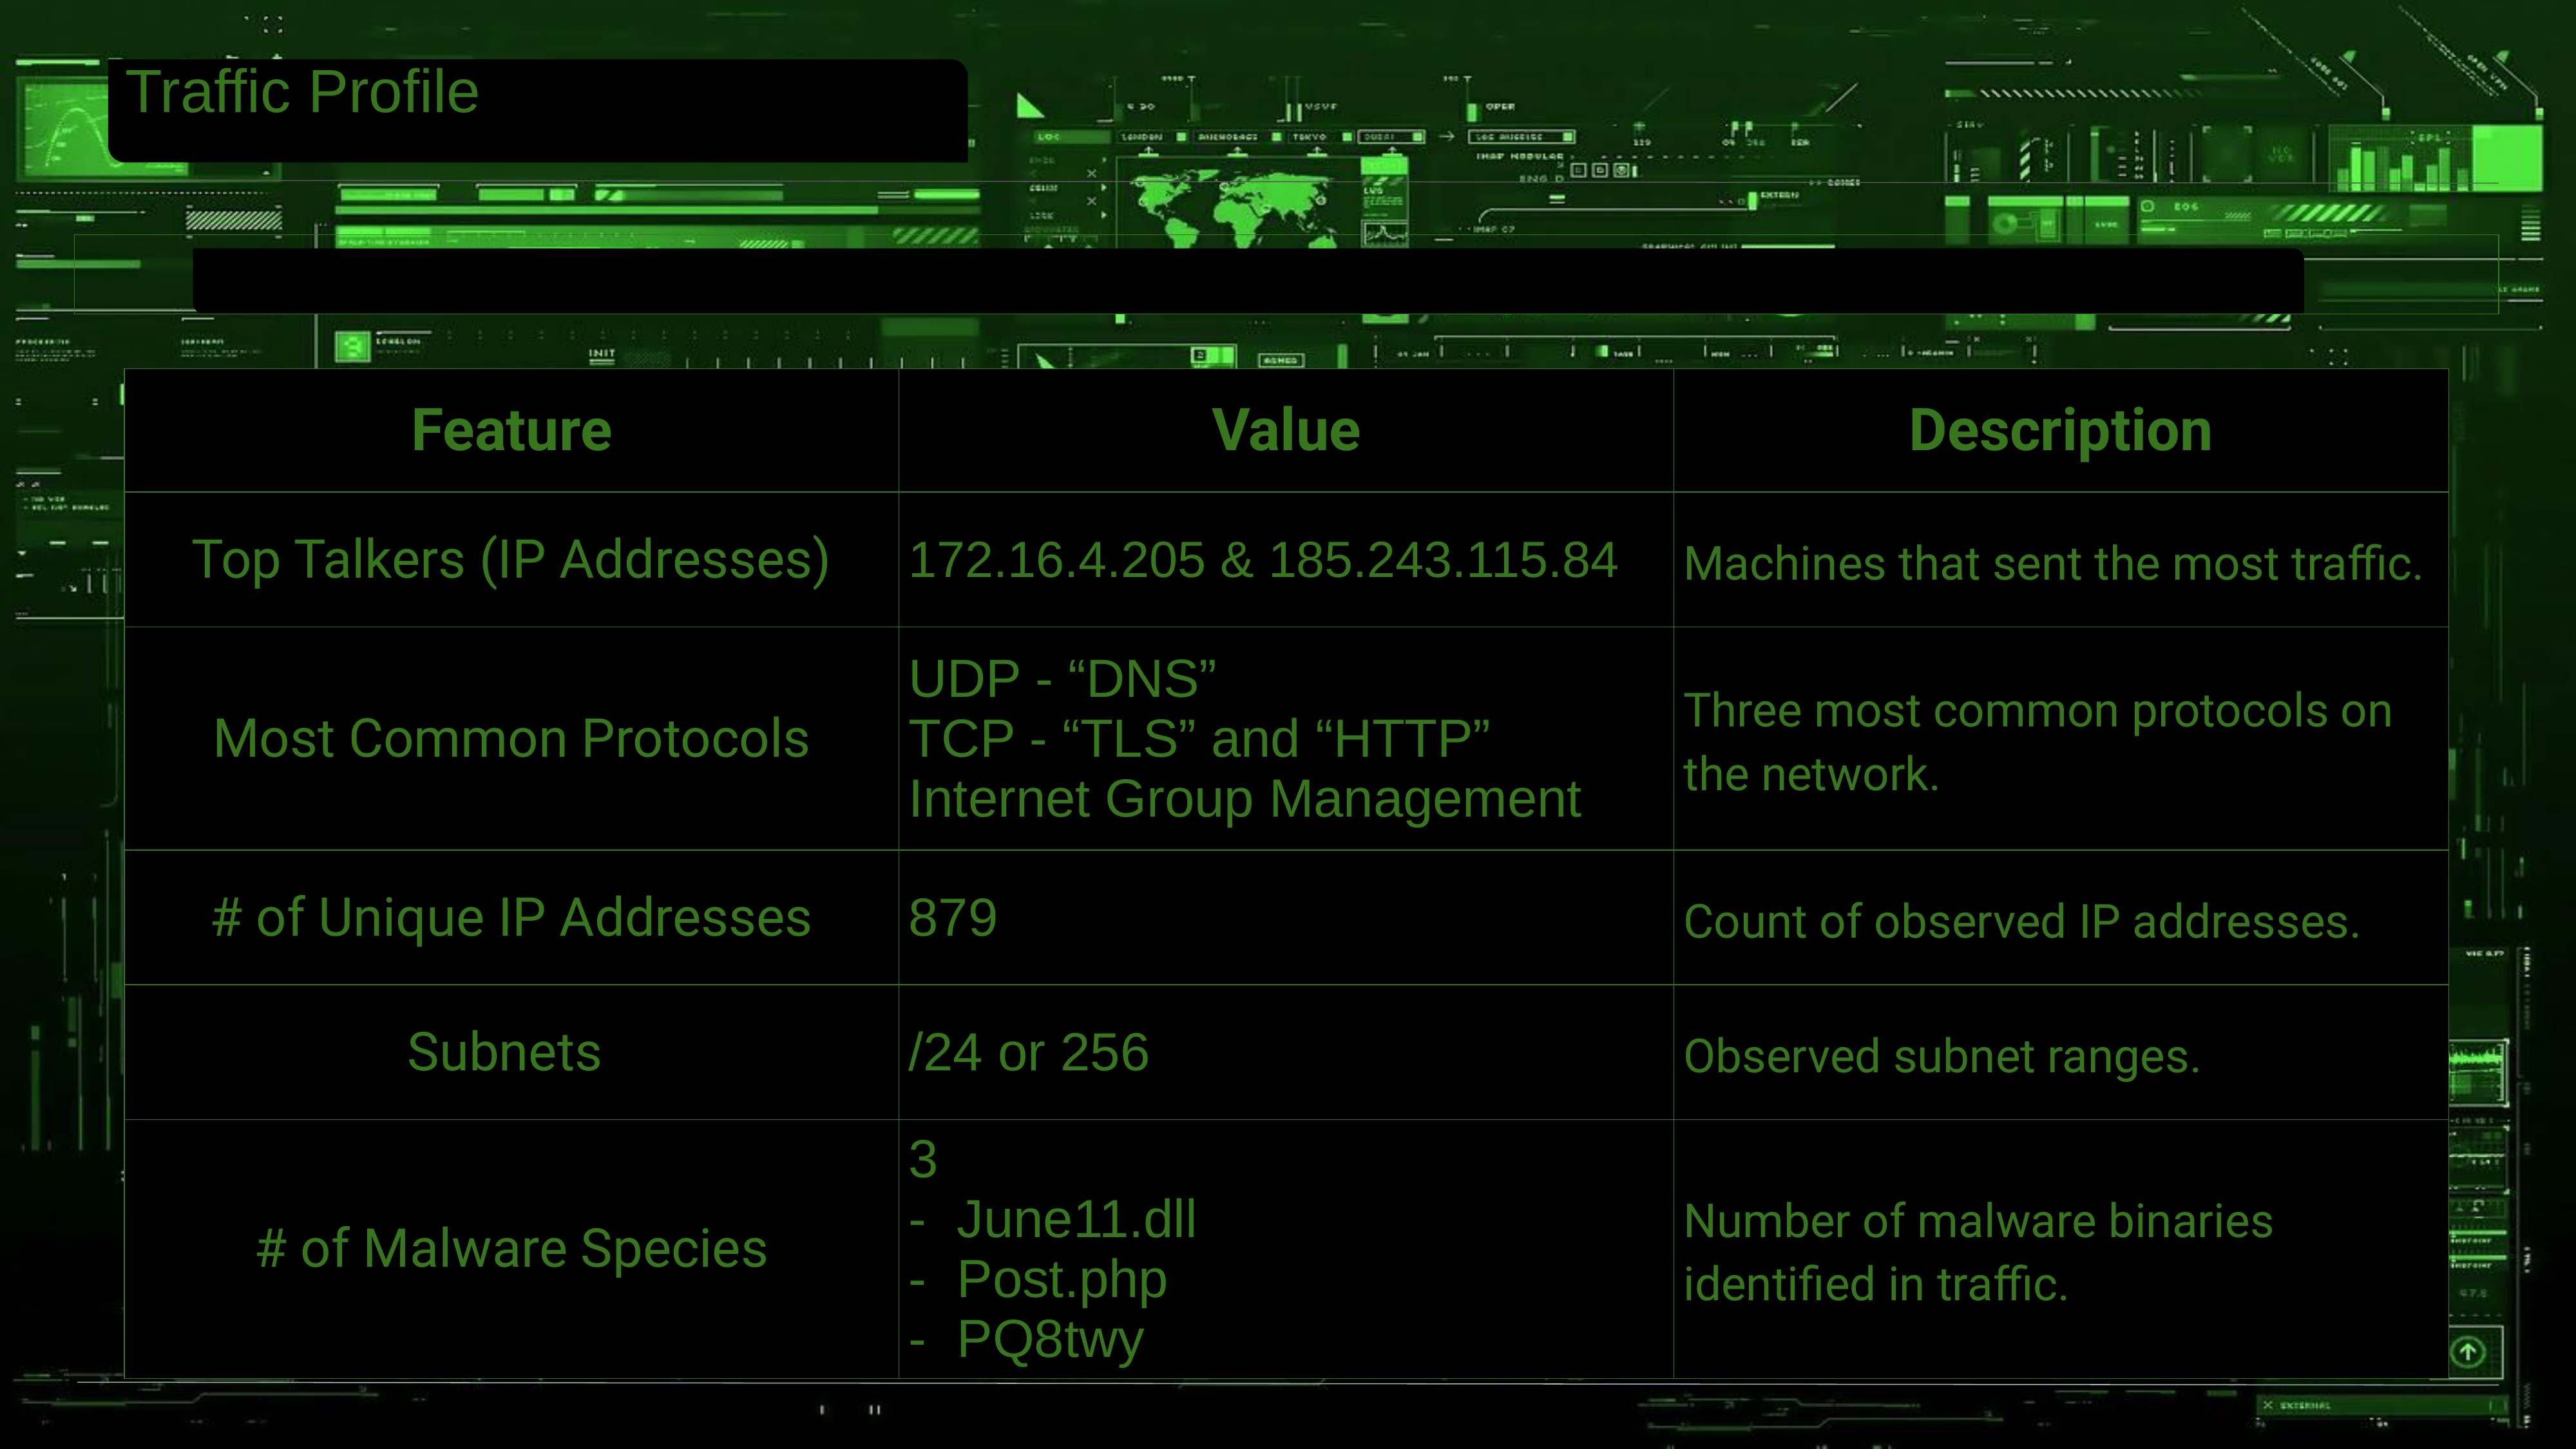

# Traffic Profile

Our analysis identified the following characteristics of the traffic on the network:

| Feature | Value | Description |
| --- | --- | --- |
| Top Talkers (IP Addresses) | 172.16.4.205 & 185.243.115.84 | Machines that sent the most traffic. |
| Most Common Protocols | UDP - “DNS” TCP - “TLS” and “HTTP” Internet Group Management | Three most common protocols on the network. |
| # of Unique IP Addresses | 879 | Count of observed IP addresses. |
| Subnets | /24 or 256 | Observed subnet ranges. |
| # of Malware Species | 3 June11.dll Post.php PQ8twy | Number of malware binaries identified in traffic. |